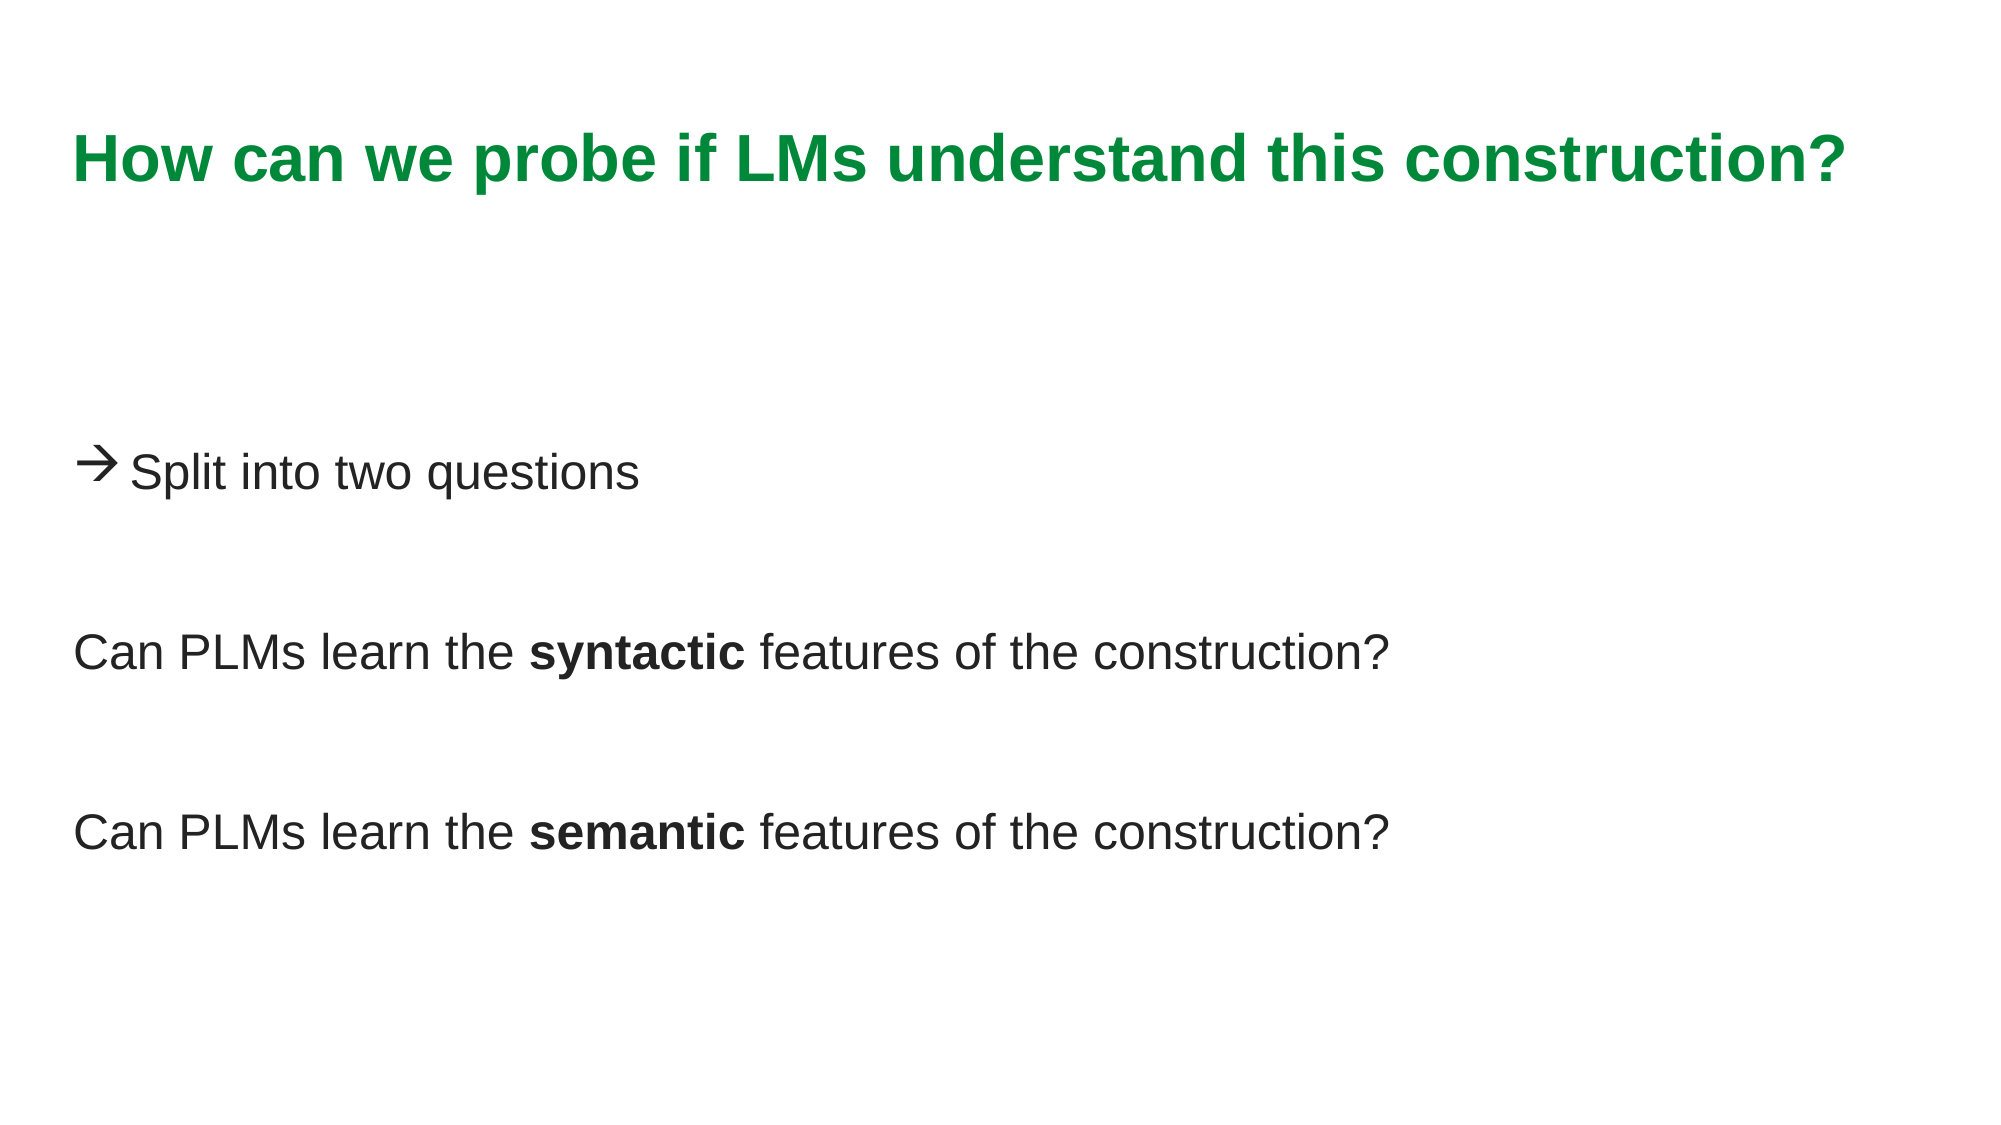

How can we probe if LMs understand this construction?
Split into two questions

Can PLMs learn the syntactic features of the construction?

Can PLMs learn the semantic features of the construction?